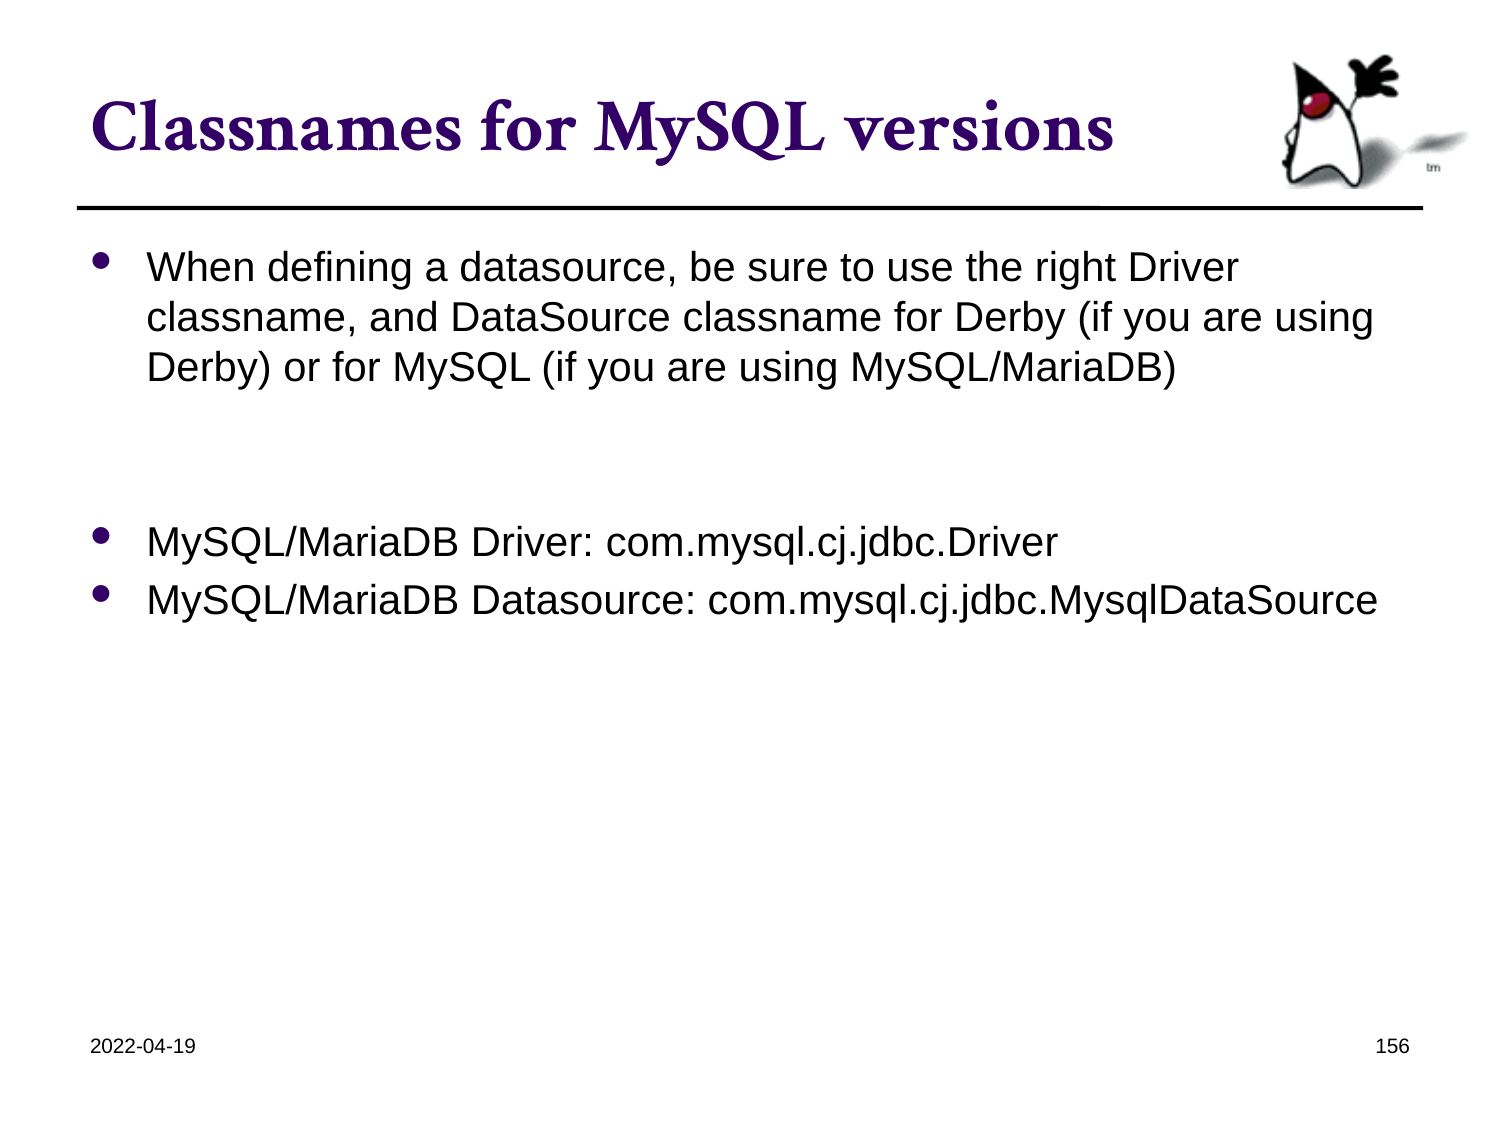

# Classnames for MySQL versions
When defining a datasource, be sure to use the right Driver classname, and DataSource classname for Derby (if you are using Derby) or for MySQL (if you are using MySQL/MariaDB)

MySQL/MariaDB Driver: com.mysql.cj.jdbc.Driver
MySQL/MariaDB Datasource: com.mysql.cj.jdbc.MysqlDataSource

2022-04-19
156